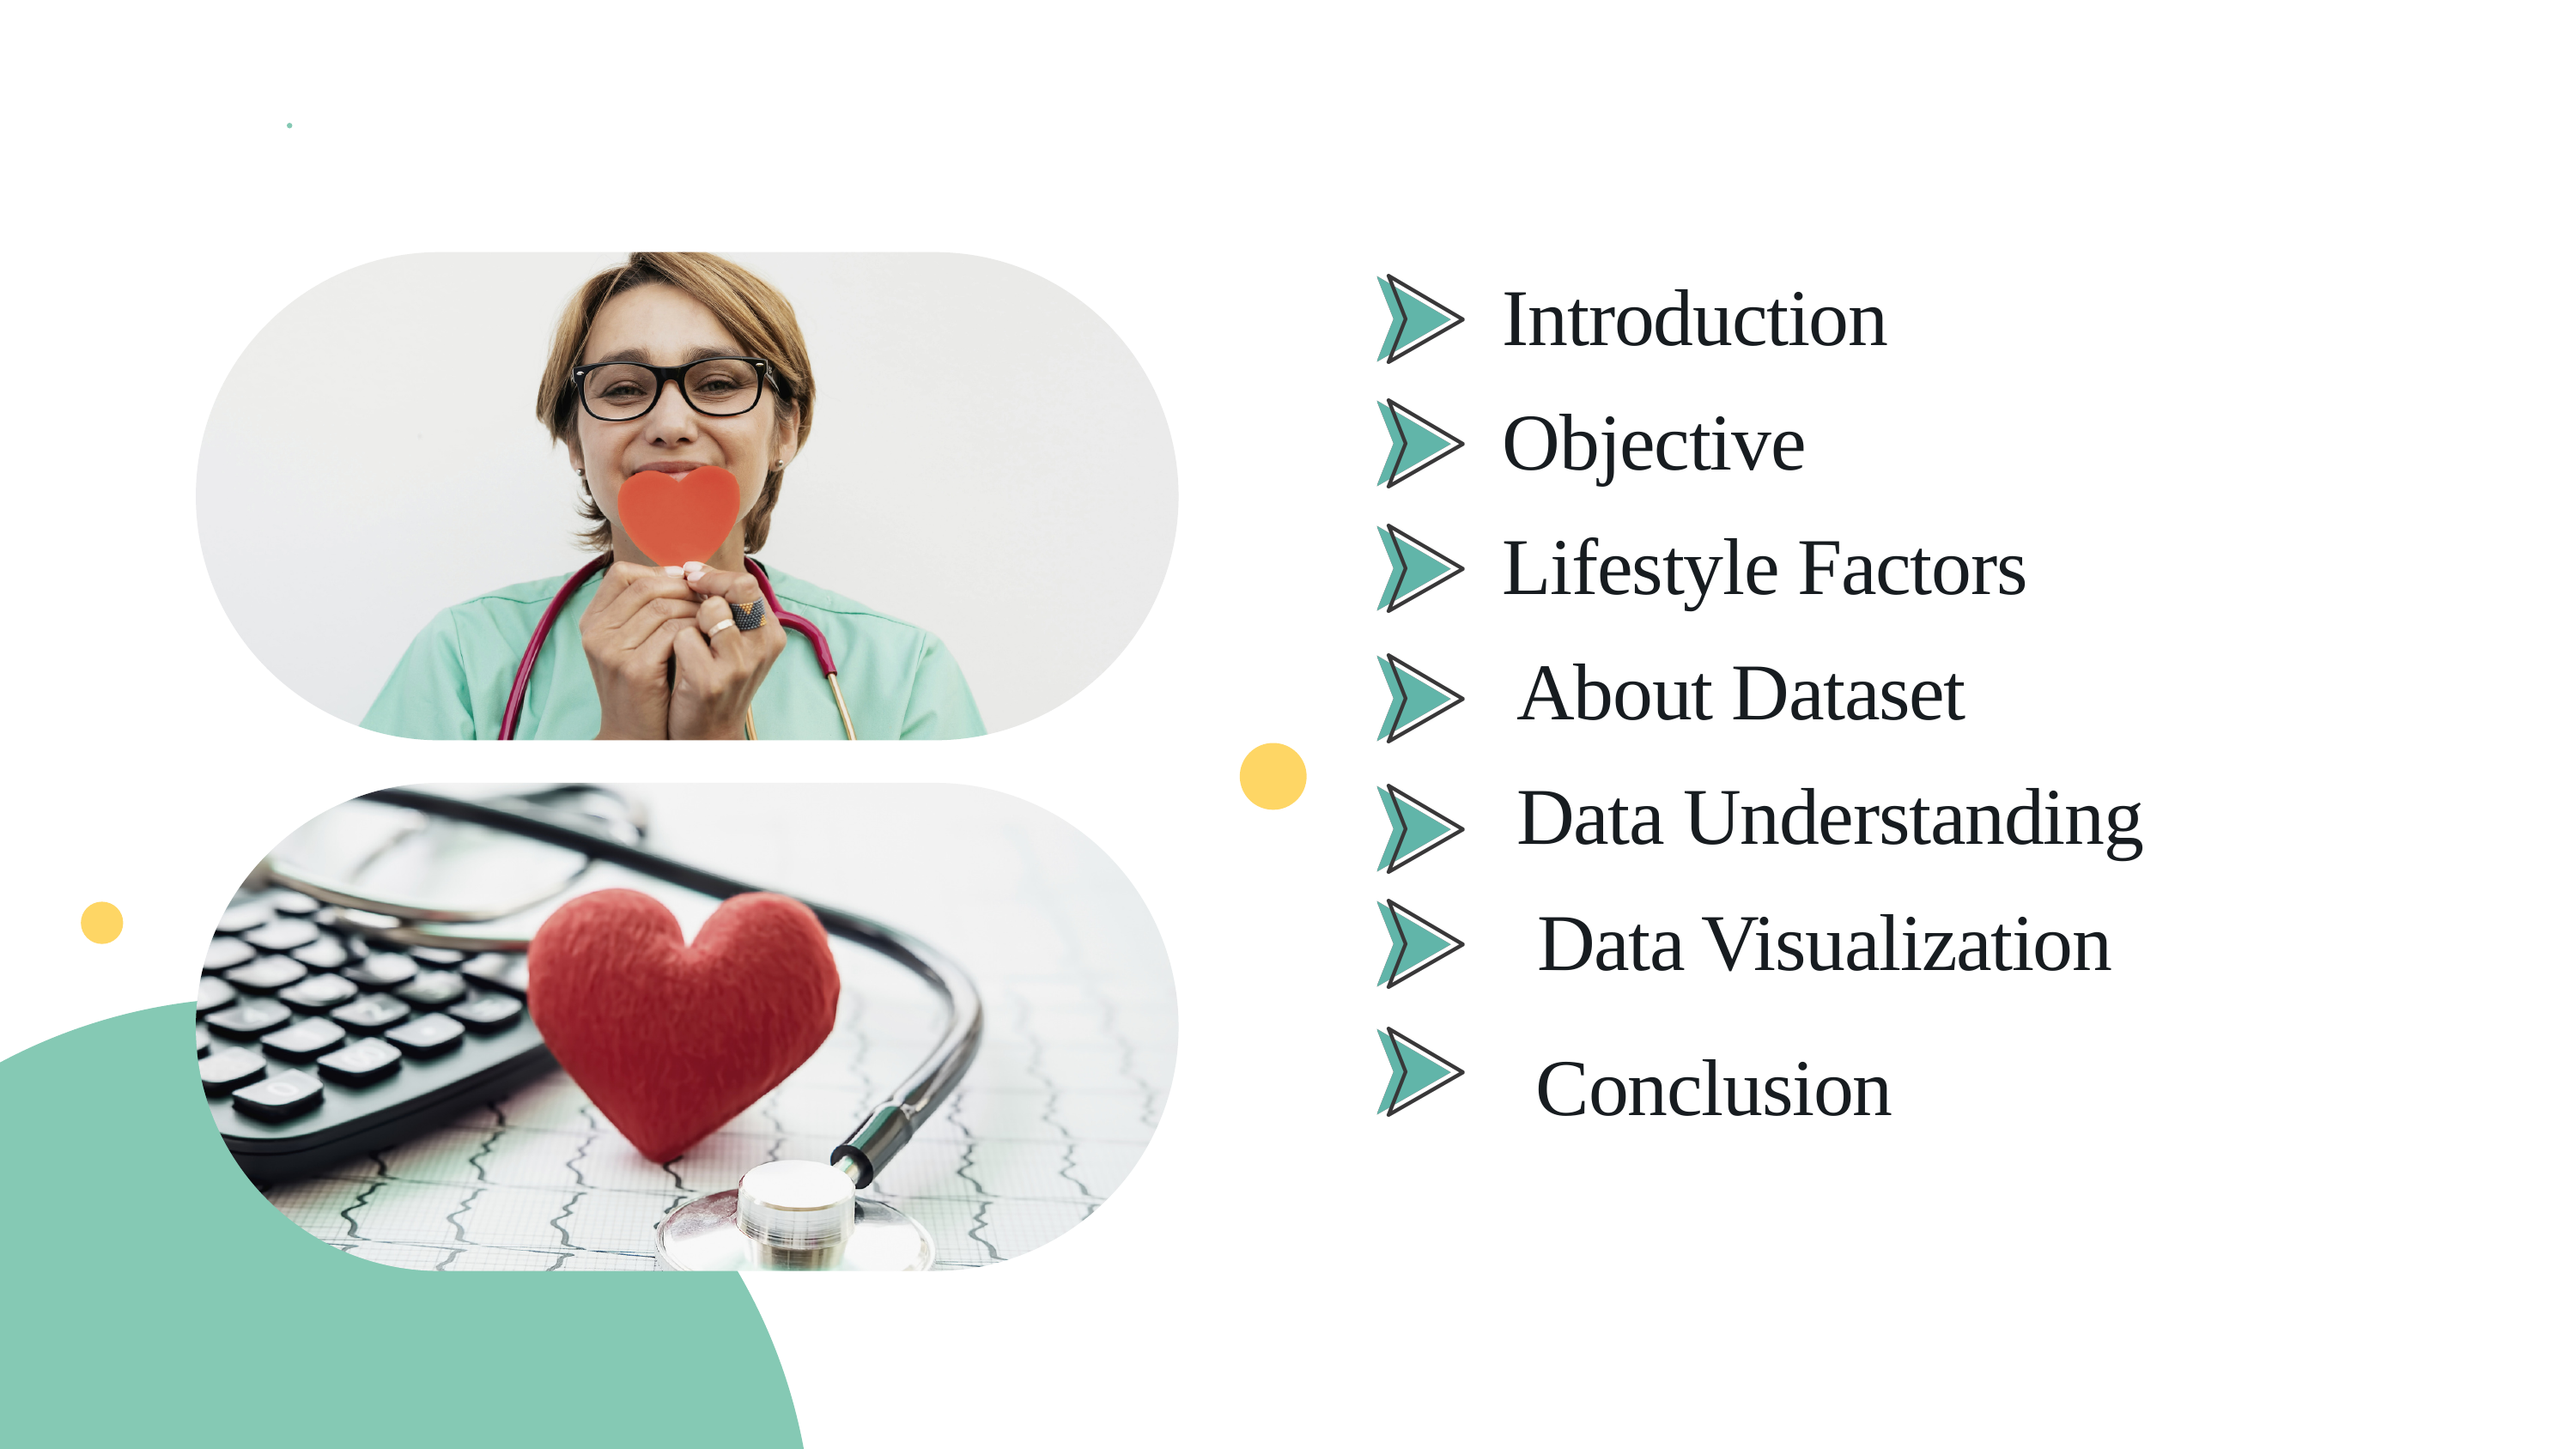

Introduction

Objective

Lifestyle Factors

About Dataset

Data Understanding

Data Visualization

Conclusion